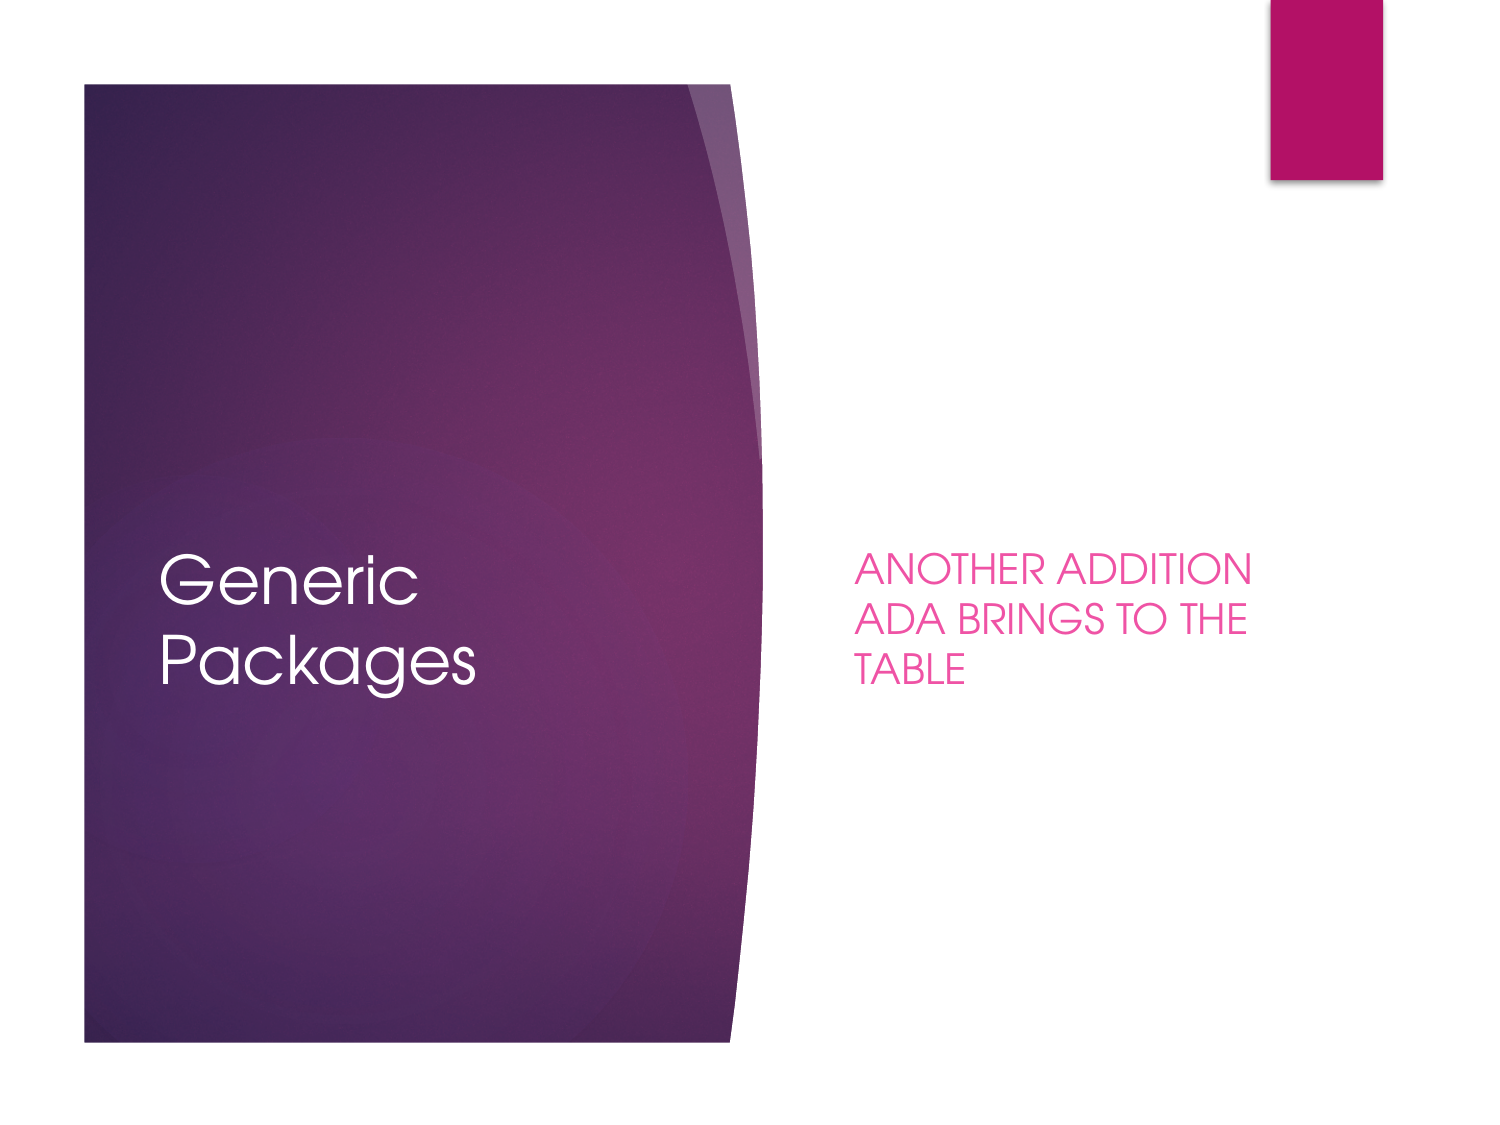

# Generic Packages
Another addition Ada brings to the table